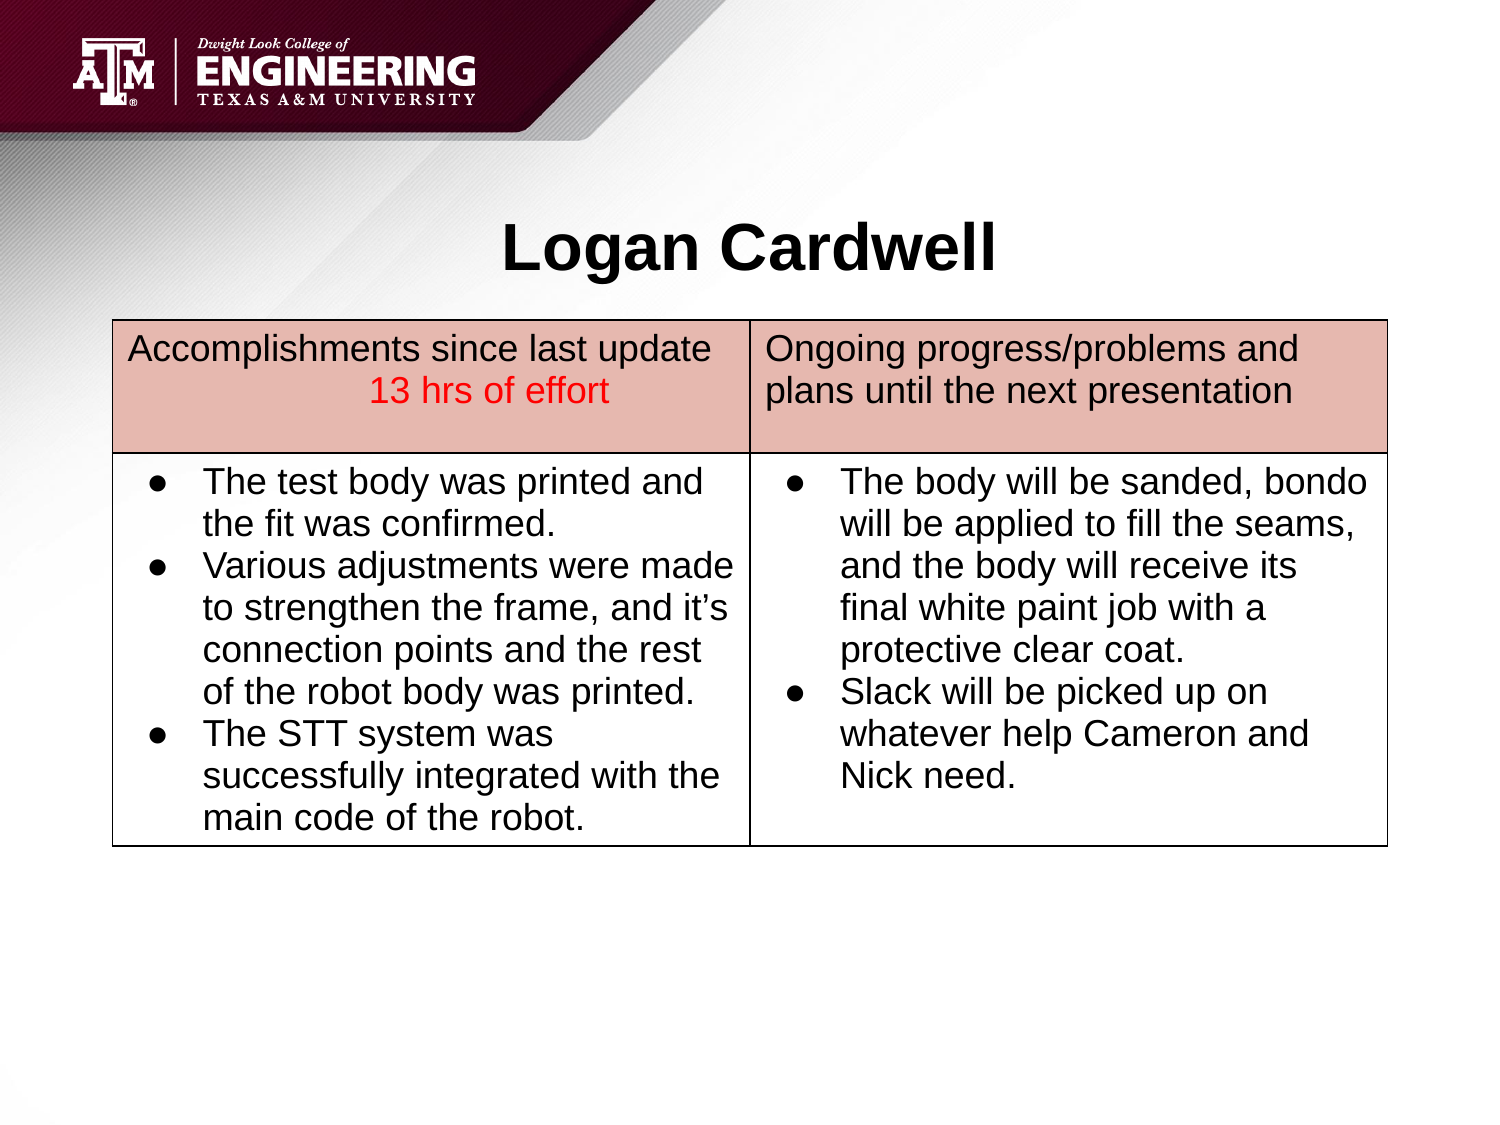

# Logan Cardwell
| Accomplishments since last update 13 hrs of effort | Ongoing progress/problems and plans until the next presentation |
| --- | --- |
| The test body was printed and the fit was confirmed. Various adjustments were made to strengthen the frame, and it’s connection points and the rest of the robot body was printed. The STT system was successfully integrated with the main code of the robot. | The body will be sanded, bondo will be applied to fill the seams, and the body will receive its final white paint job with a protective clear coat. Slack will be picked up on whatever help Cameron and Nick need. |